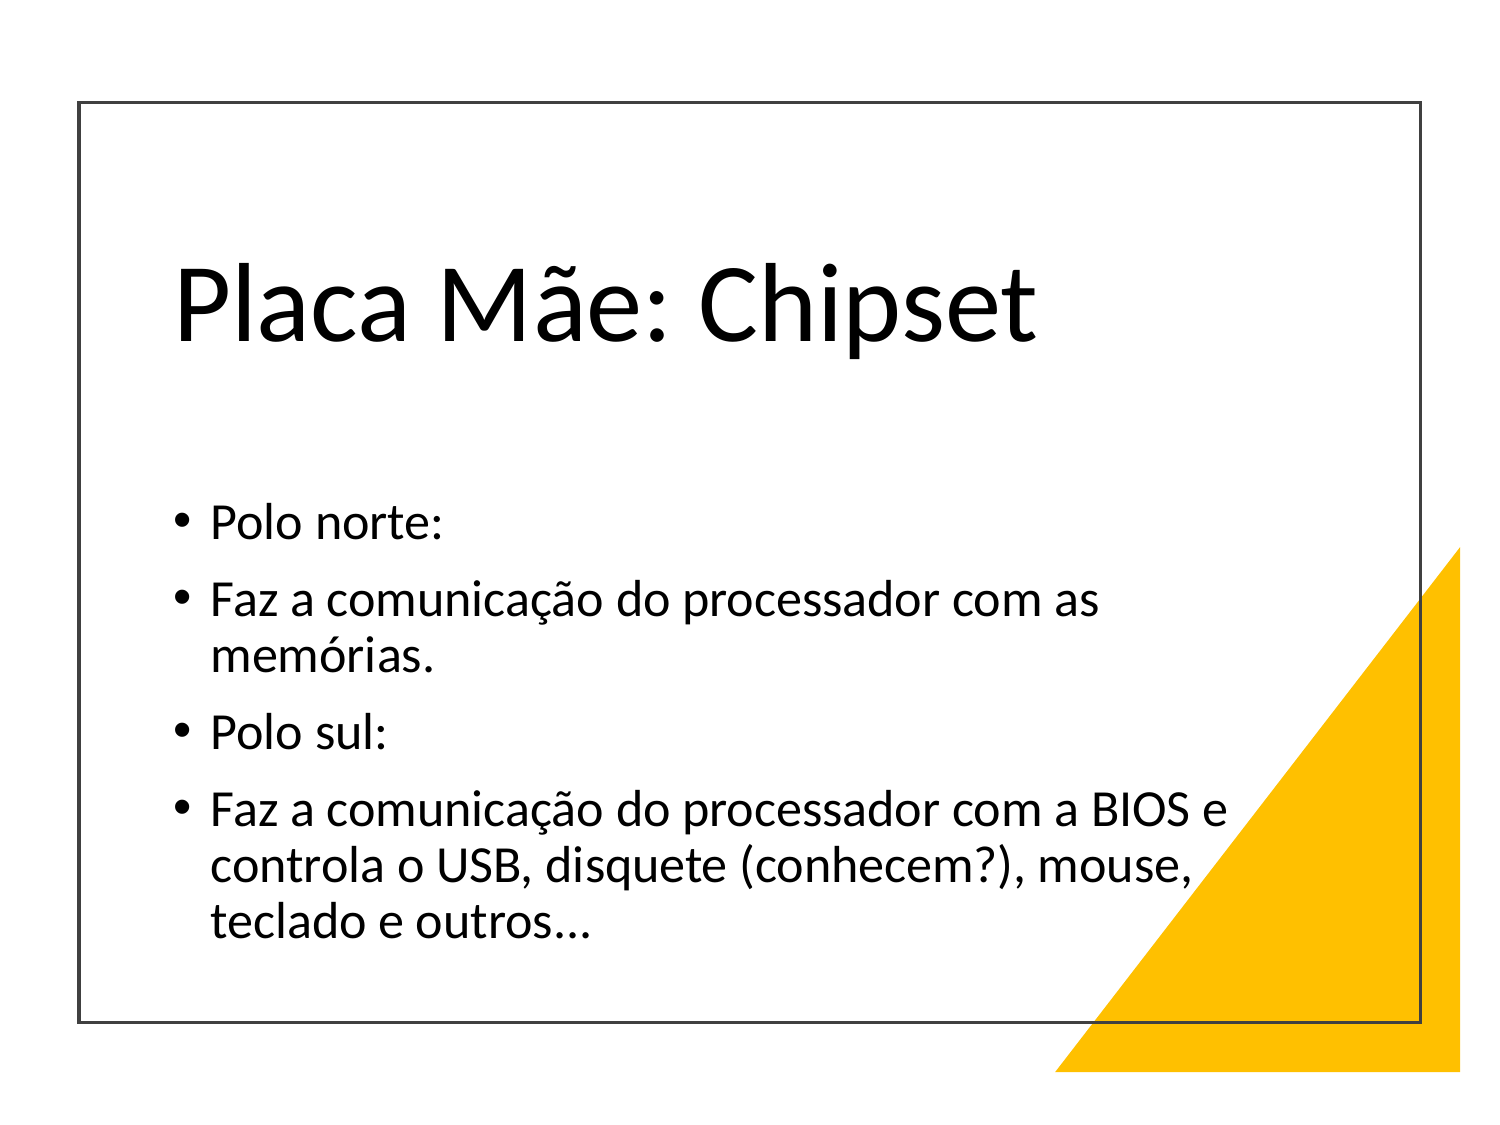

# Placa Mãe: Chipset
Polo norte:
Faz a comunicação do processador com as memórias.
Polo sul:
Faz a comunicação do processador com a BIOS e controla o USB, disquete (conhecem?), mouse, teclado e outros...